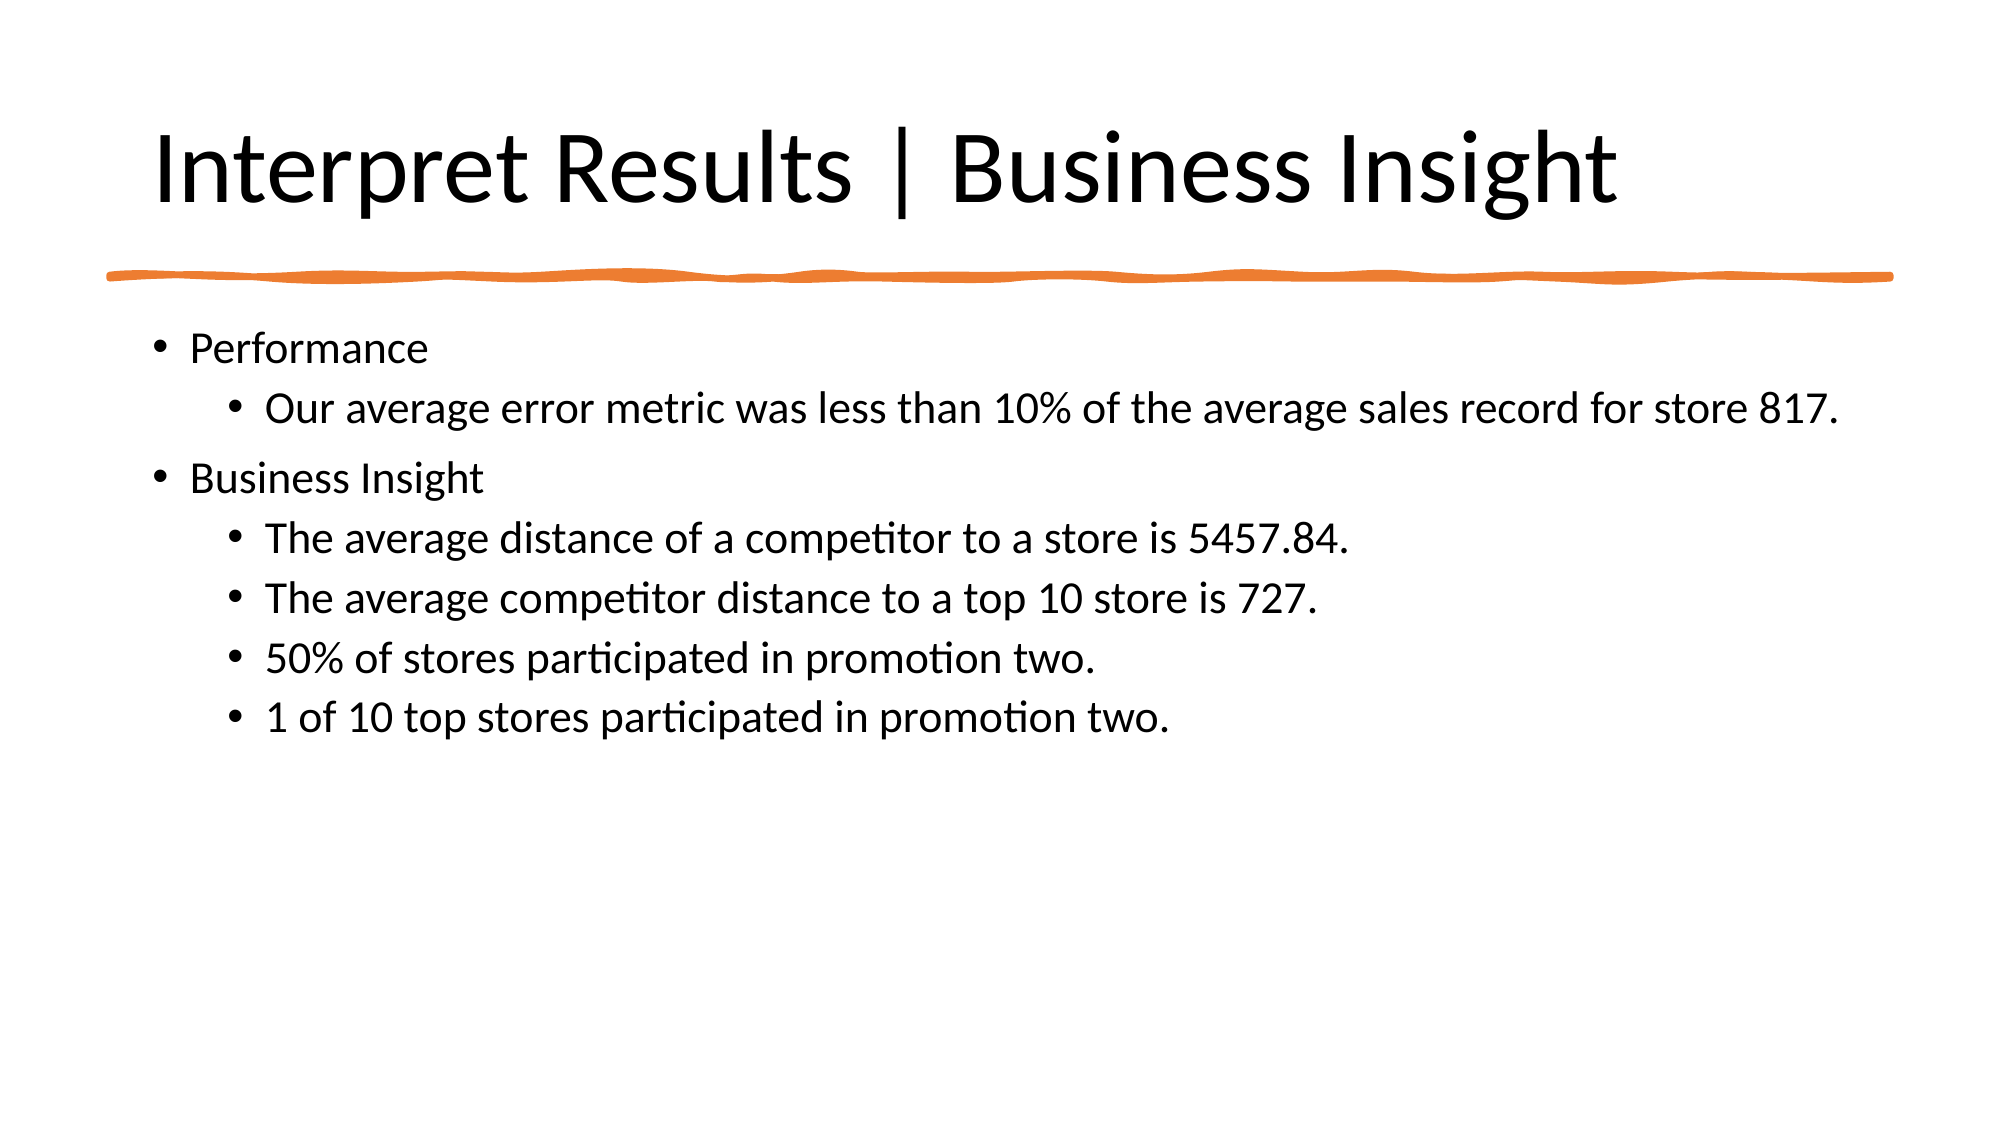

# Interpret Results | Business Insight

Performance
Our average error metric was less than 10% of the average sales record for store 817.
Business Insight
The average distance of a competitor to a store is 5457.84.
The average competitor distance to a top 10 store is 727.
50% of stores participated in promotion two.
1 of 10 top stores participated in promotion two.